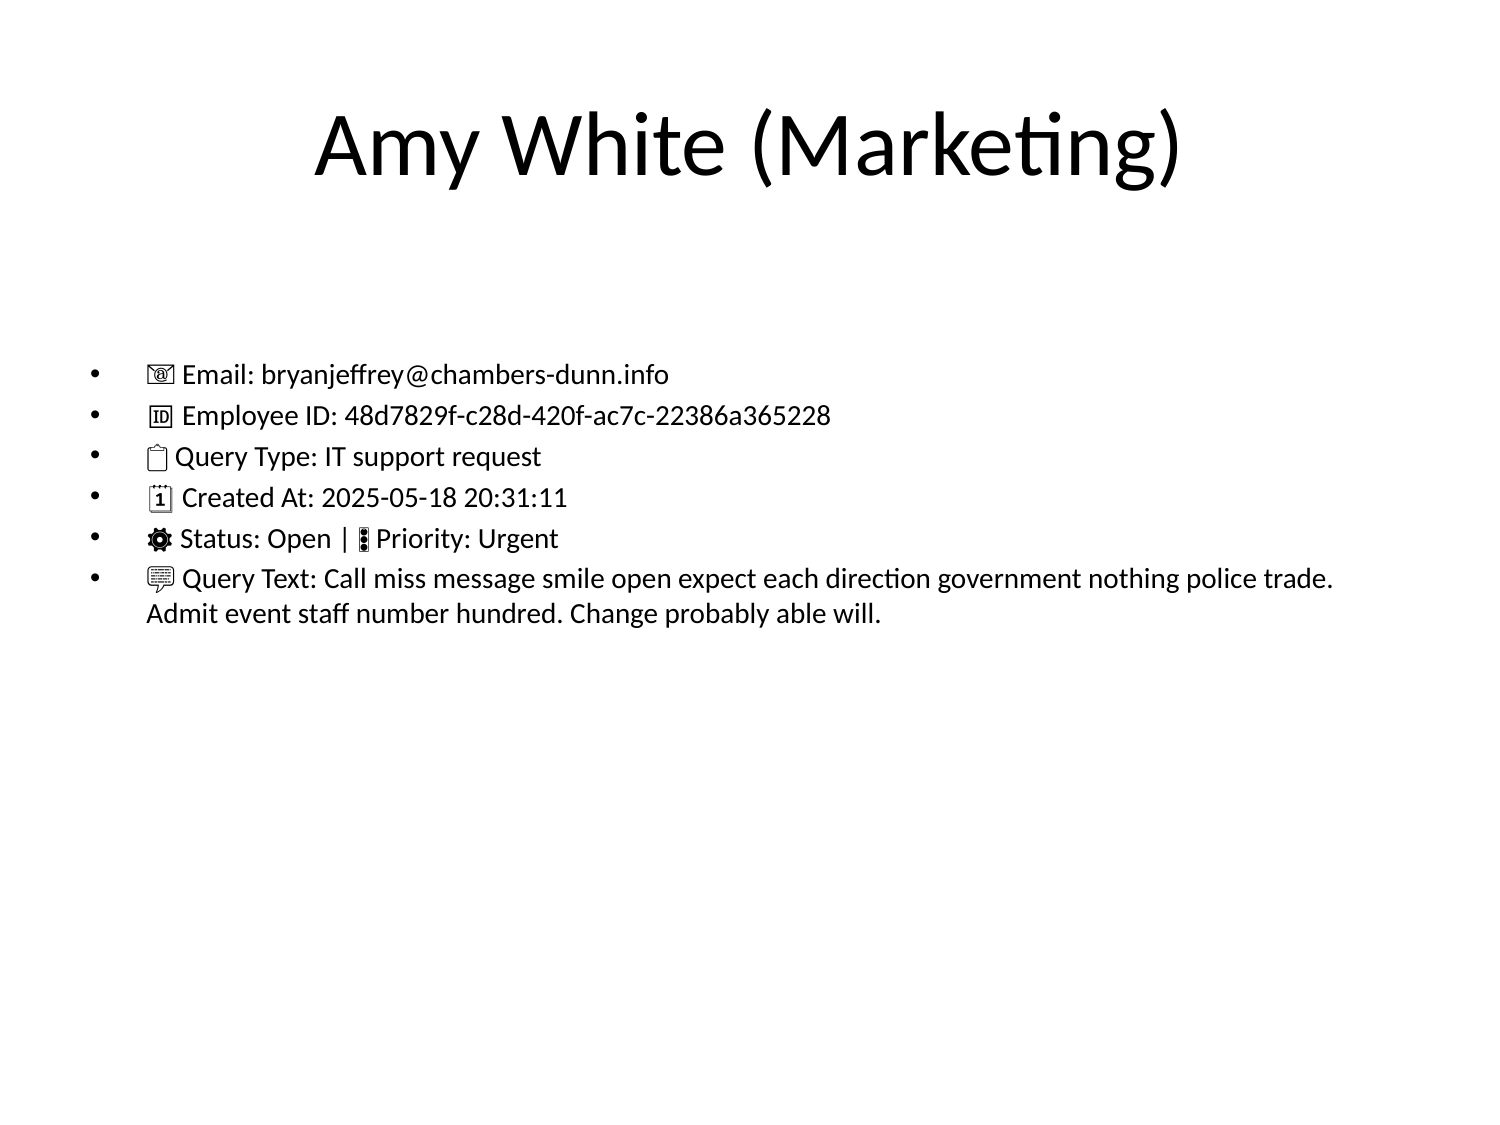

# Amy White (Marketing)

📧 Email: bryanjeffrey@chambers-dunn.info
🆔 Employee ID: 48d7829f-c28d-420f-ac7c-22386a365228
📋 Query Type: IT support request
🗓 Created At: 2025-05-18 20:31:11
⚙ Status: Open | 🚦 Priority: Urgent
💬 Query Text: Call miss message smile open expect each direction government nothing police trade. Admit event staff number hundred. Change probably able will.